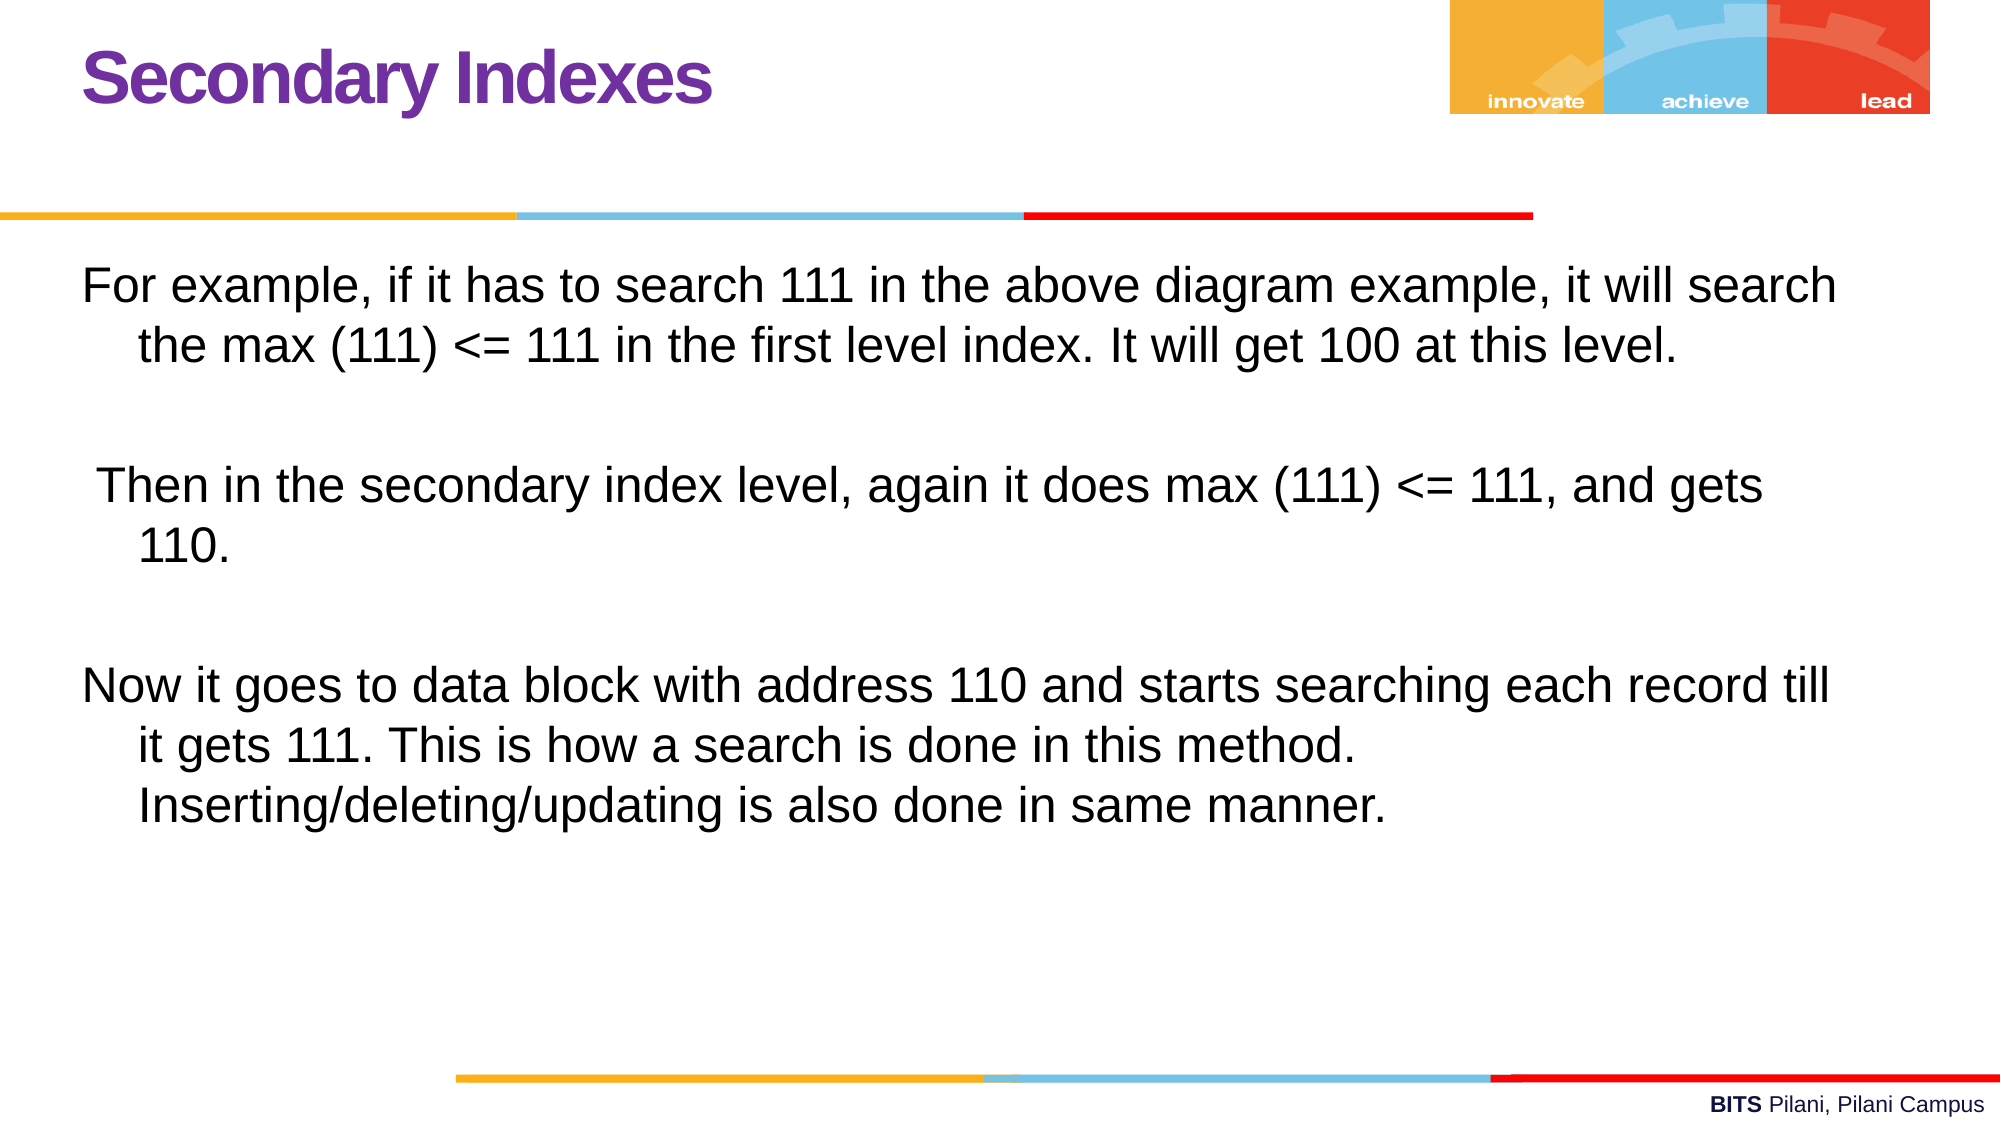

Secondary Indexes

For example, if it has to search 111 in the above diagram example, it will search the max (111) <= 111 in the first level index. It will get 100 at this level.

 Then in the secondary index level, again it does max (111) <= 111, and gets 110.

Now it goes to data block with address 110 and starts searching each record till it gets 111. This is how a search is done in this method. Inserting/deleting/updating is also done in same manner.